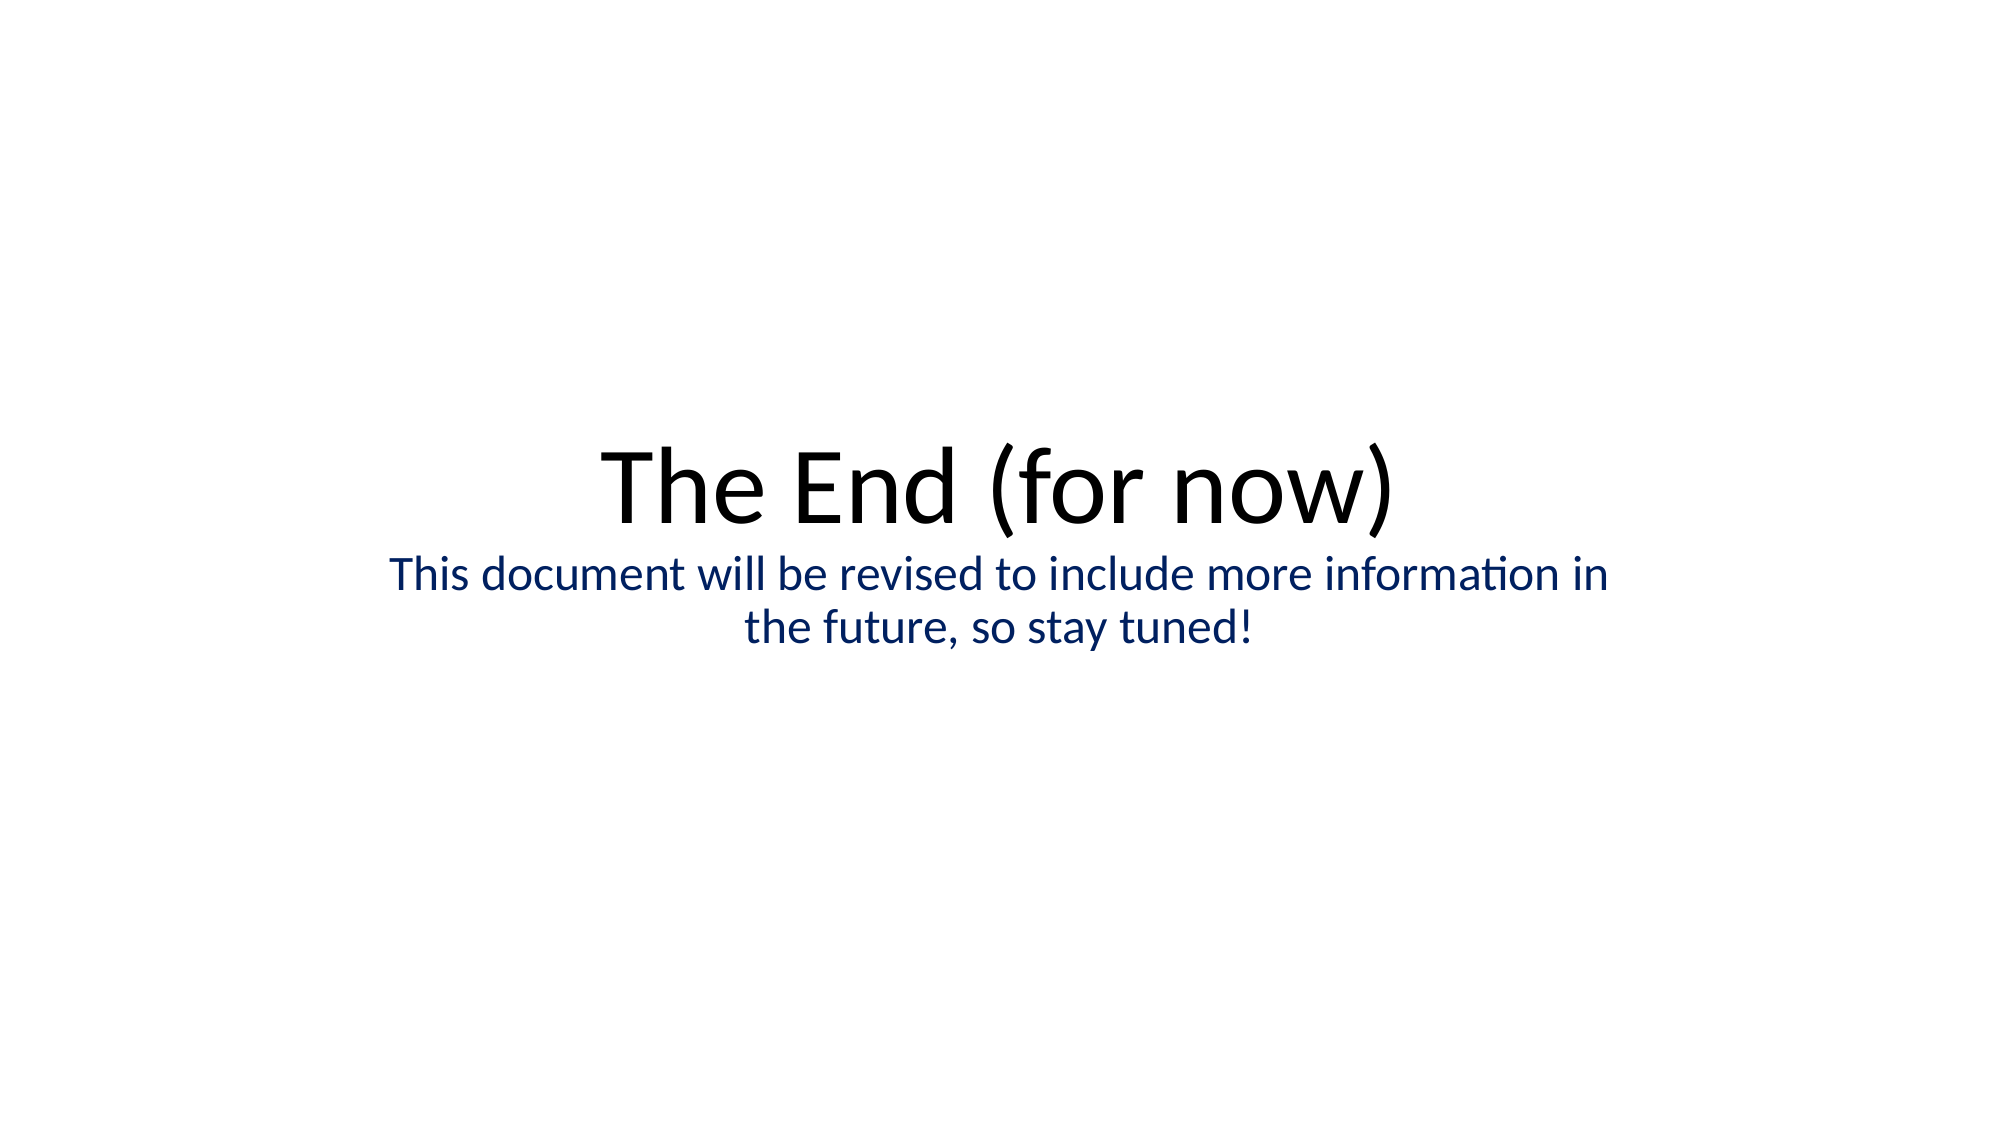

# The End (for now) This document will be revised to include more information in the future, so stay tuned!